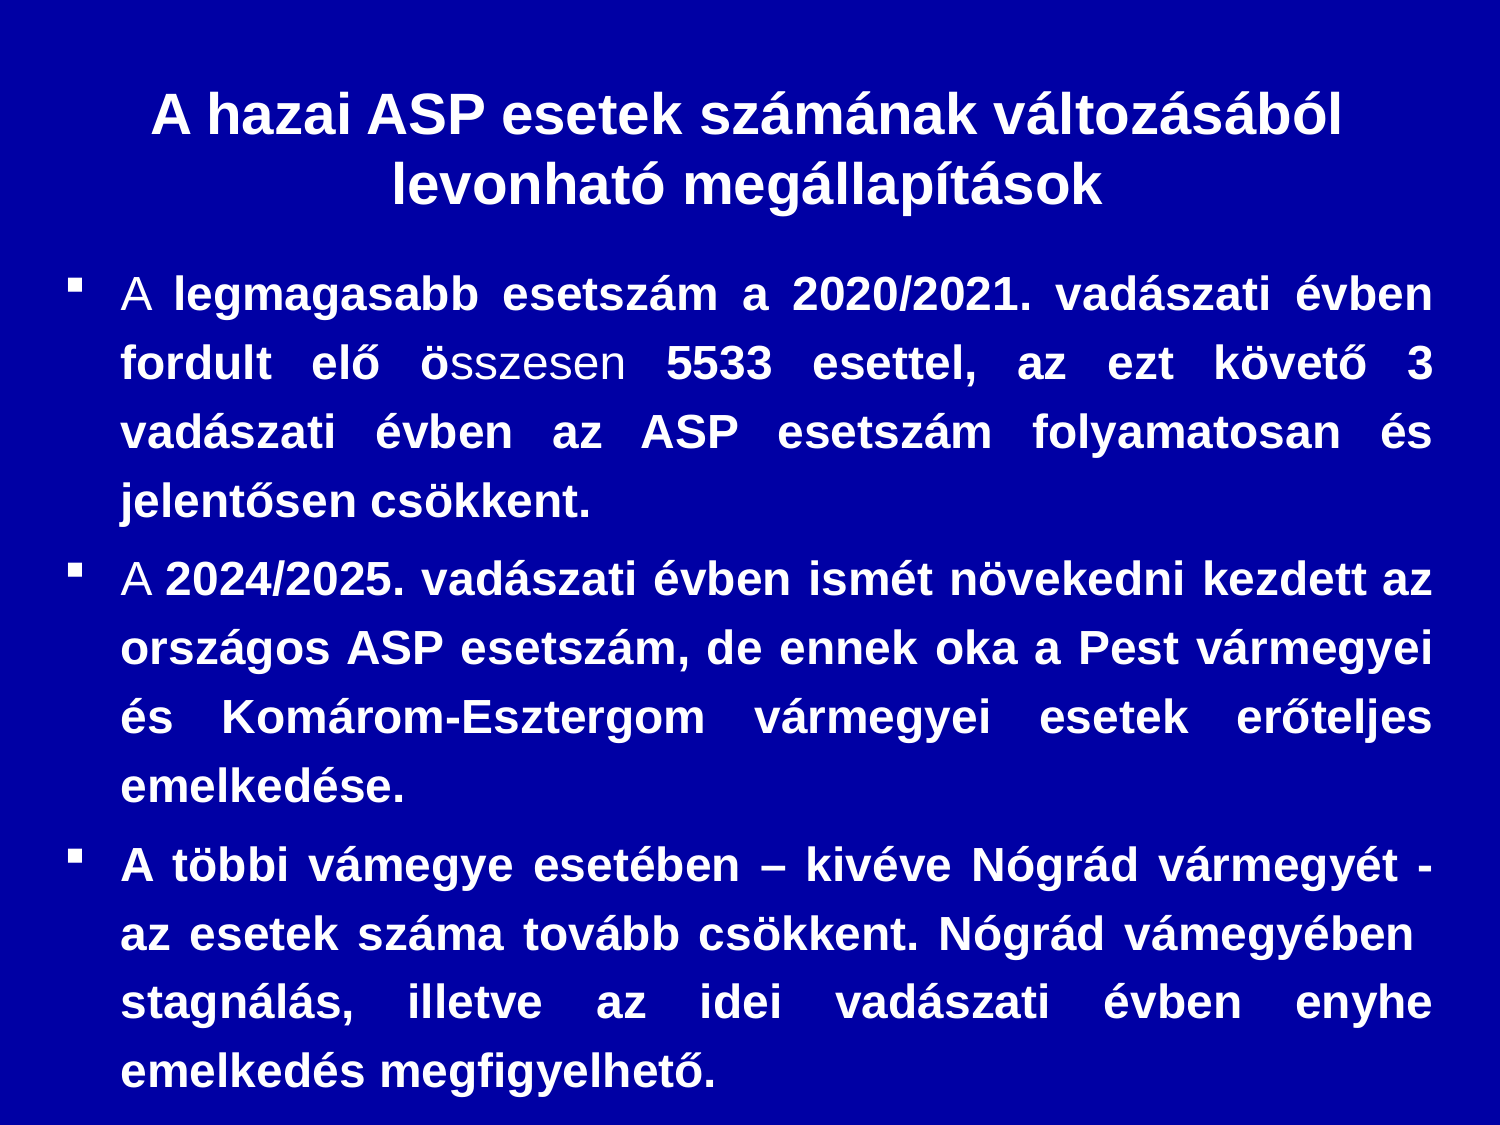

# A hazai ASP esetek számának változásából levonható megállapítások
A legmagasabb esetszám a 2020/2021. vadászati évben fordult elő összesen 5533 esettel, az ezt követő 3 vadászati évben az ASP esetszám folyamatosan és jelentősen csökkent.
A 2024/2025. vadászati évben ismét növekedni kezdett az országos ASP esetszám, de ennek oka a Pest vármegyei és Komárom-Esztergom vármegyei esetek erőteljes emelkedése.
A többi vámegye esetében – kivéve Nógrád vármegyét - az esetek száma tovább csökkent. Nógrád vámegyében  stagnálás, illetve az idei vadászati évben enyhe emelkedés megfigyelhető.